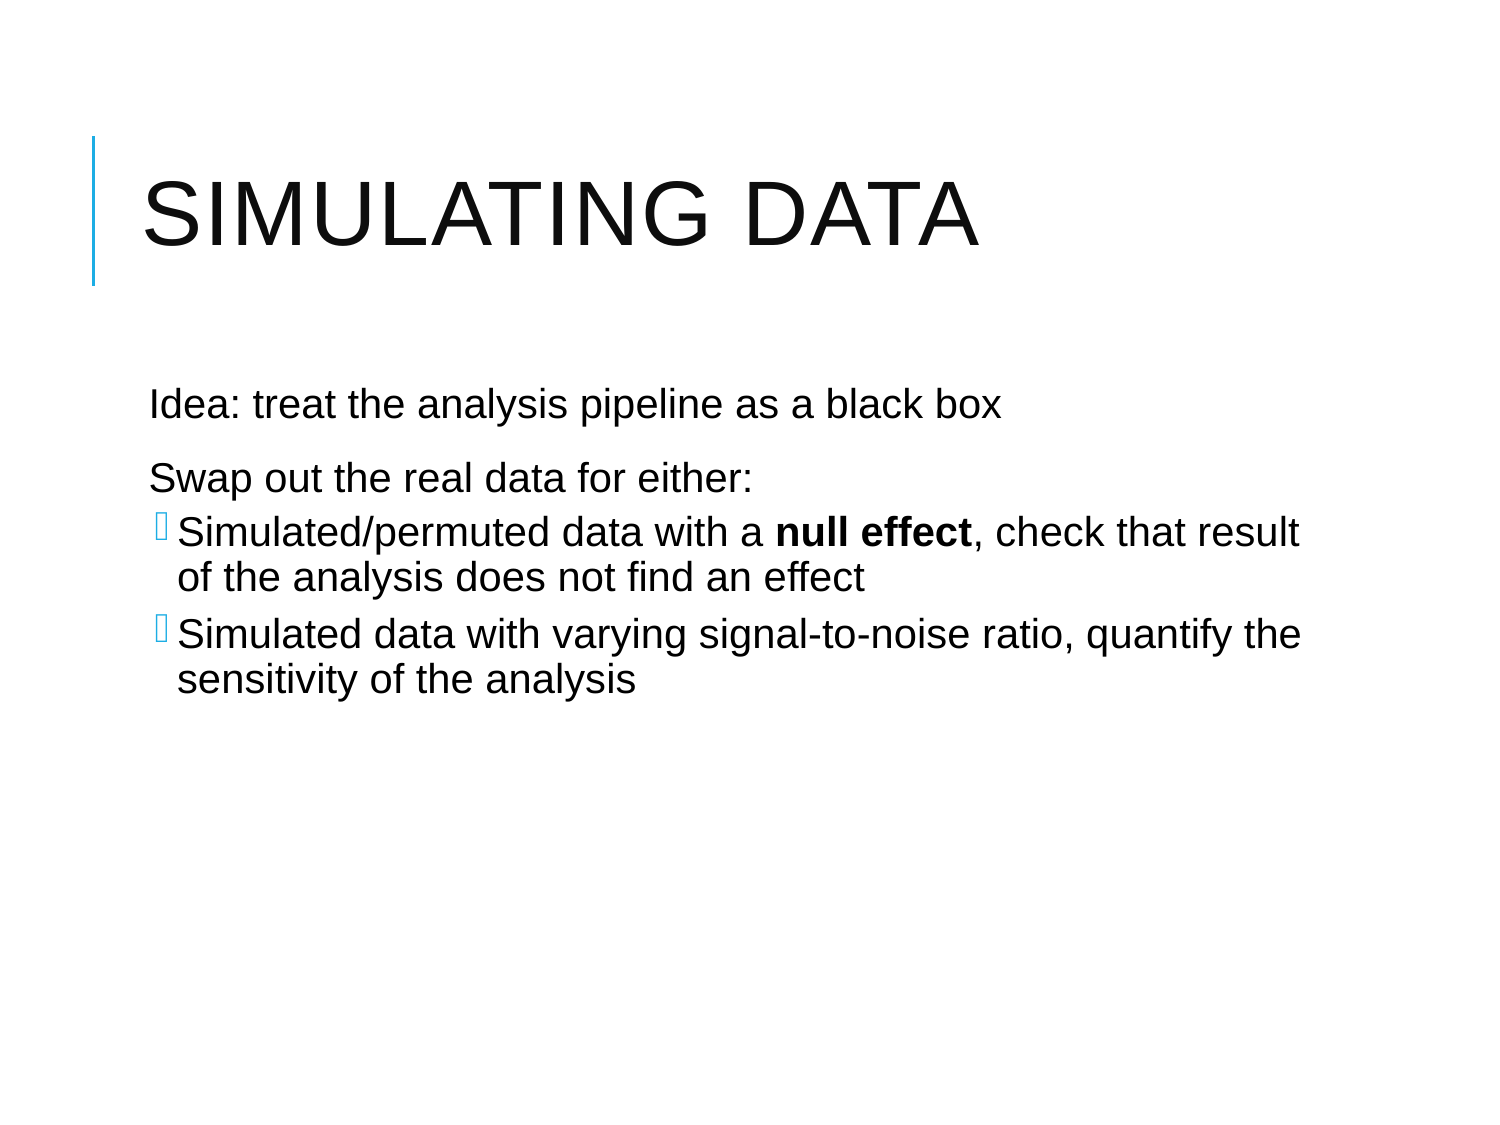

# Simulating Data
Idea: treat the analysis pipeline as a black box
Swap out the real data for either:
Simulated/permuted data with a null effect, check that result of the analysis does not find an effect
Simulated data with varying signal-to-noise ratio, quantify the sensitivity of the analysis